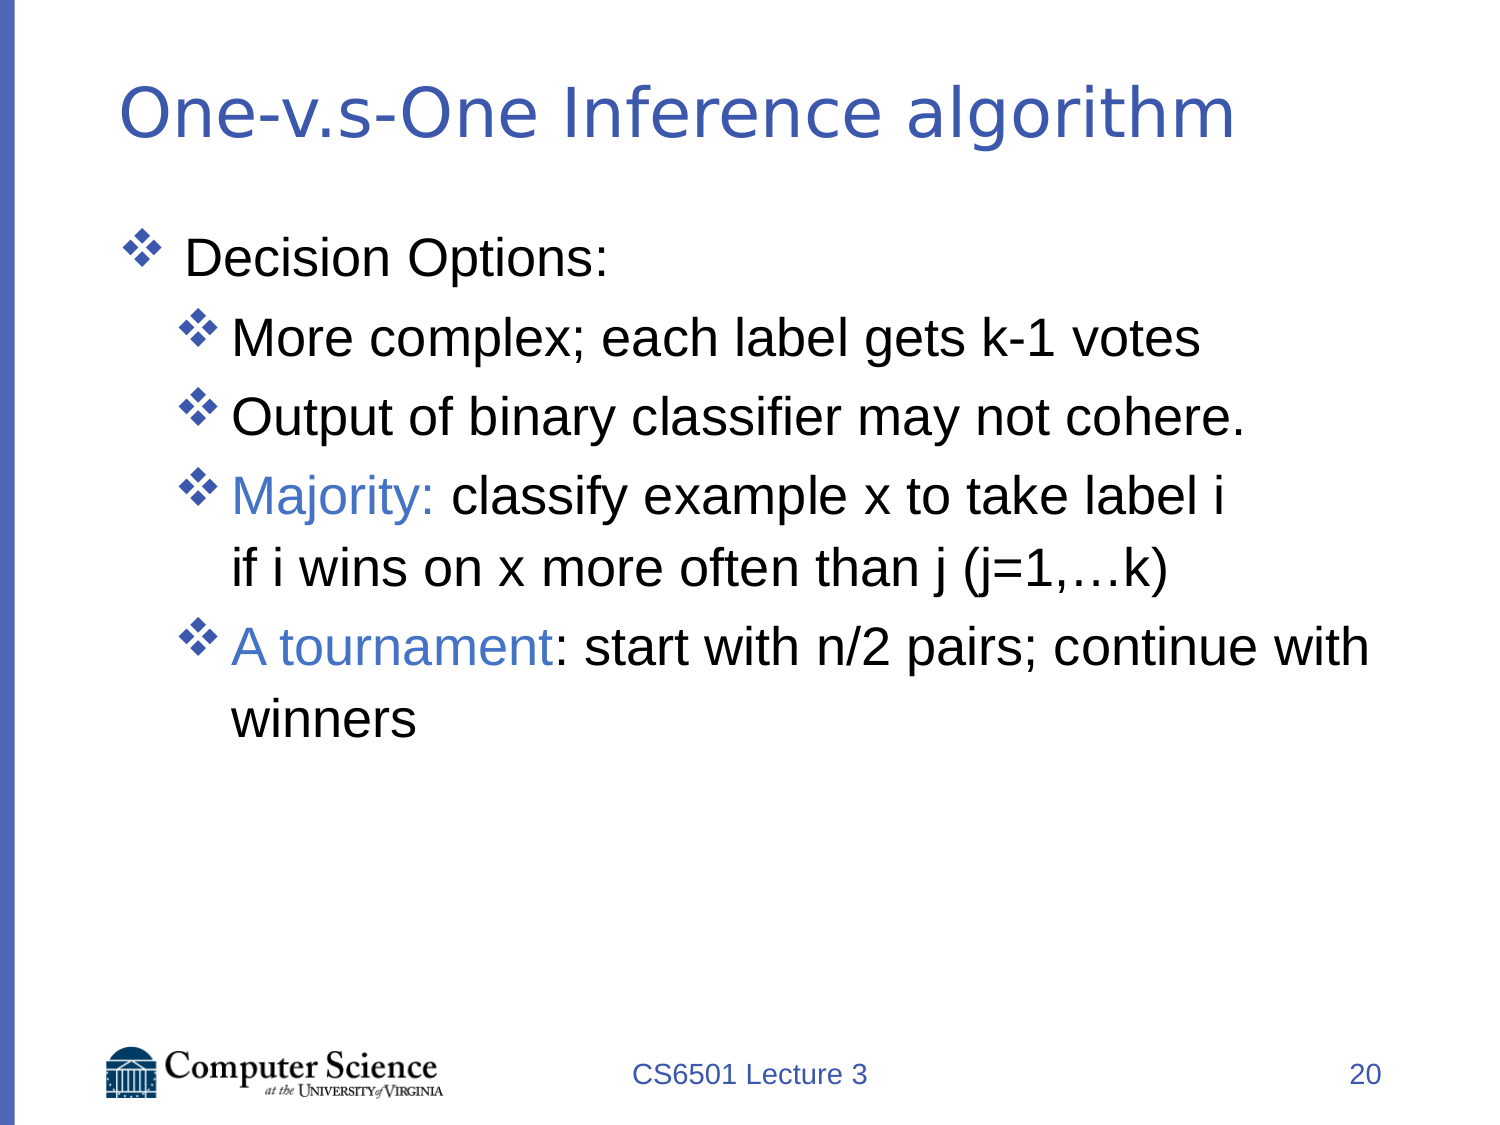

# One-v.s-One Inference algorithm
Decision Options:
More complex; each label gets k-1 votes
Output of binary classifier may not cohere.
Majority: classify example x to take label i
if i wins on x more often than j (j=1,…k)
A tournament: start with n/2 pairs; continue with winners

CS6501 Lecture 3
20